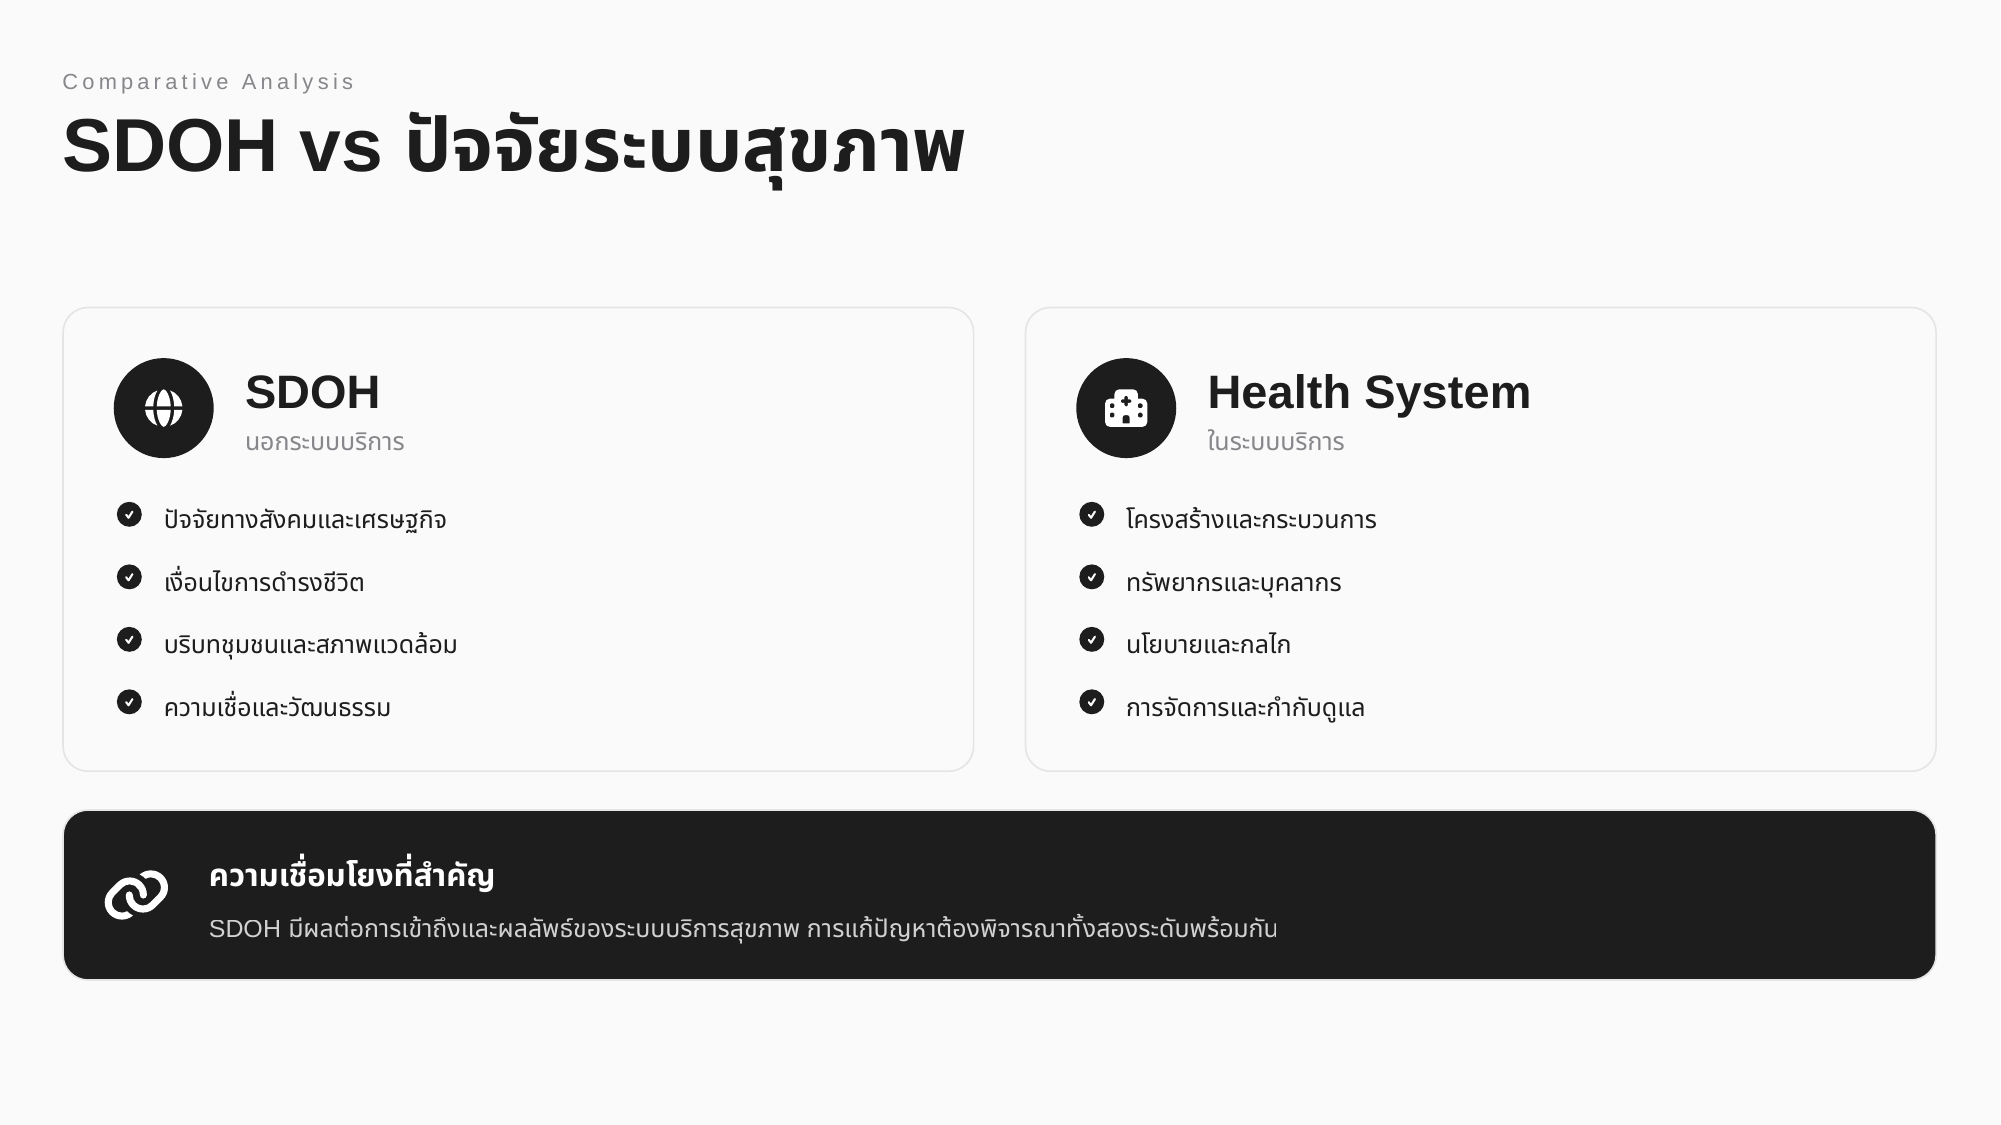

Comparative Analysis
SDOH vs ปัจจัยระบบสุขภาพ

SDOH
Health System

นอกระบบบริการ
ในระบบบริการ
ปัจจัยทางสังคมและเศรษฐกิจ
โครงสร้างและกระบวนการ

เงื่อนไขการดำรงชีวิต
ทรัพยากรและบุคลากร

บริบทชุมชนและสภาพแวดล้อม
นโยบายและกลไก

ความเชื่อและวัฒนธรรม
การจัดการและกำกับดูแล

ความเชื่อมโยงที่สำคัญ

SDOH มีผลต่อการเข้าถึงและผลลัพธ์ของระบบบริการสุขภาพ การแก้ปัญหาต้องพิจารณาทั้งสองระดับพร้อมกัน